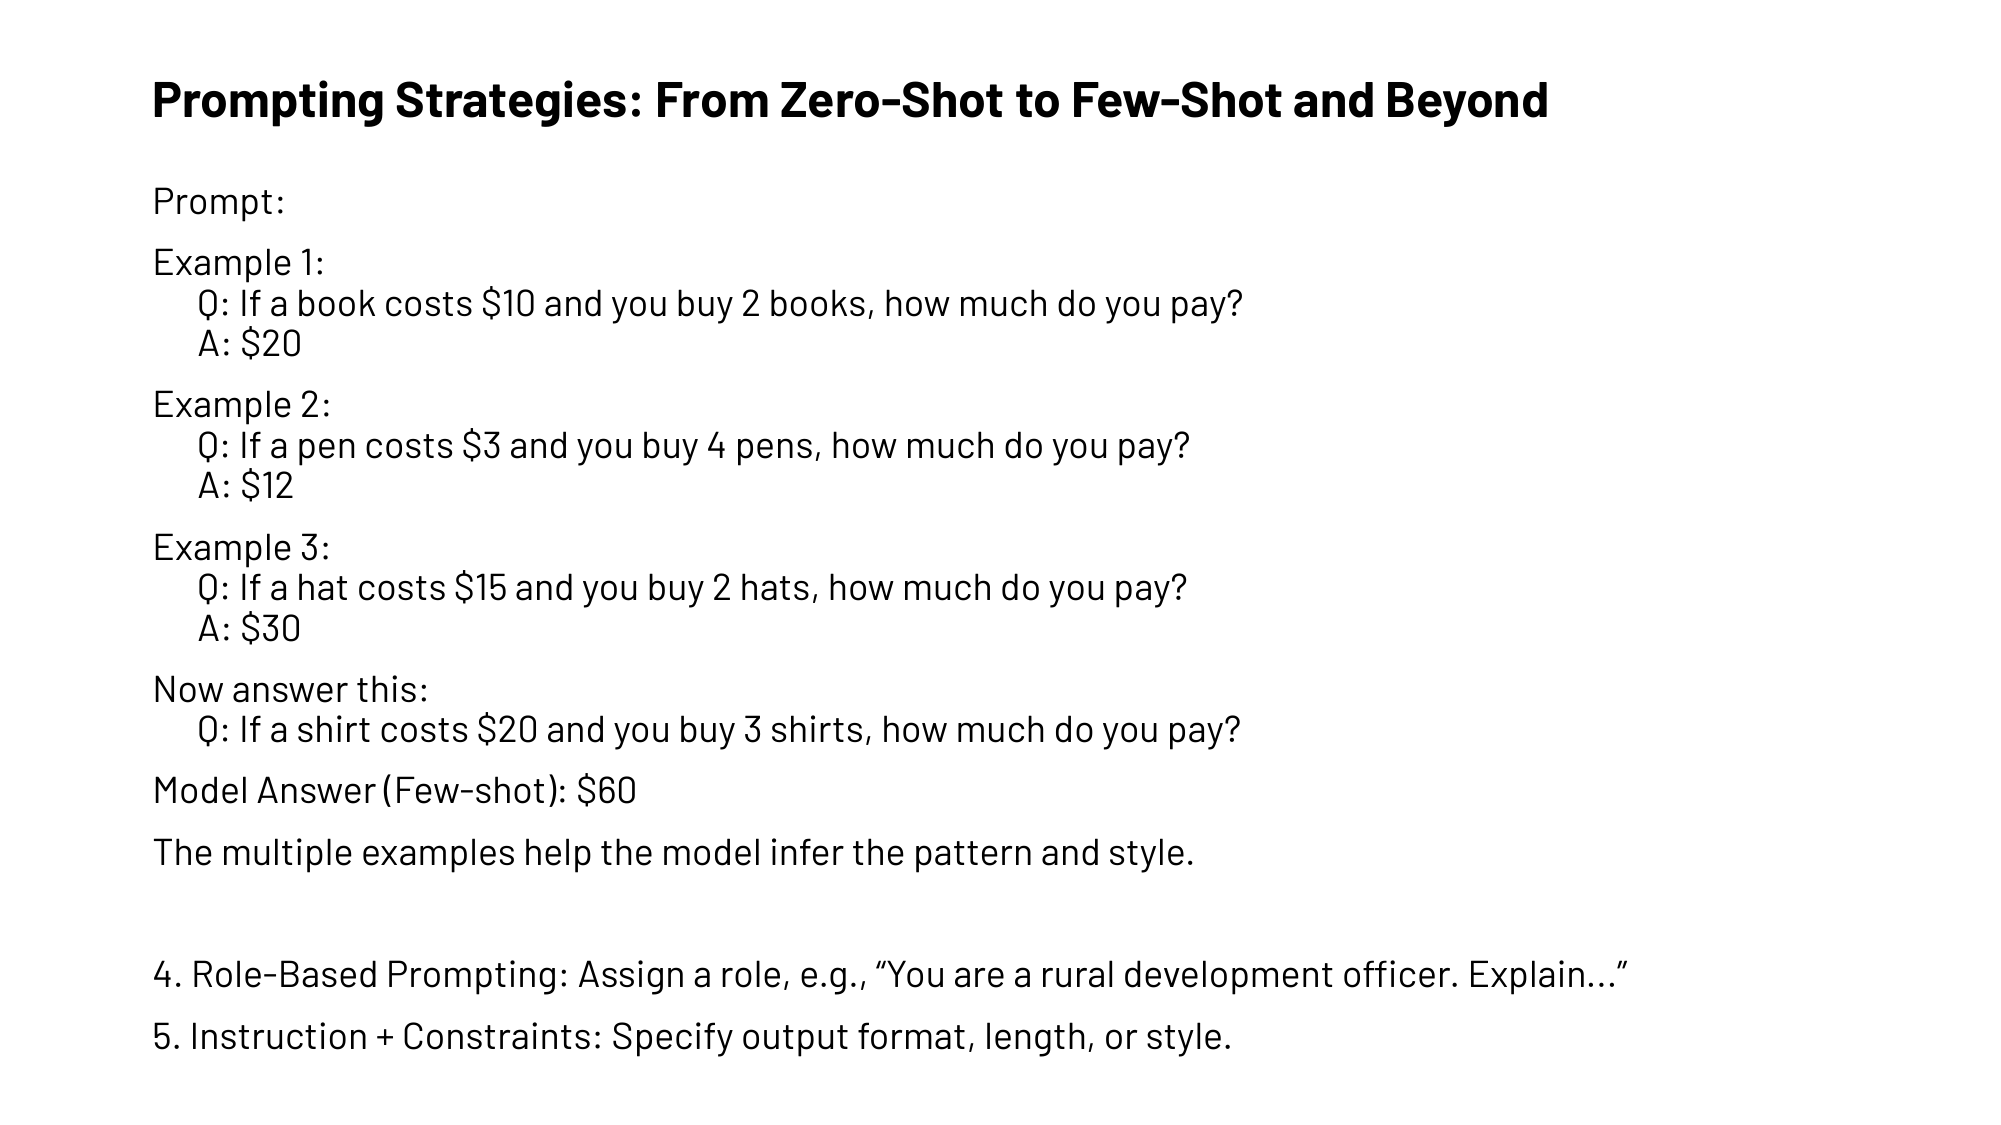

# Prompting Strategies: From Zero-Shot to Few-Shot and Beyond
Prompt:
Example 1:
 Q: If a book costs $10 and you buy 2 books, how much do you pay?
 A: $20
Example 2:
 Q: If a pen costs $3 and you buy 4 pens, how much do you pay?
 A: $12
Example 3:
 Q: If a hat costs $15 and you buy 2 hats, how much do you pay?
 A: $30
Now answer this:
 Q: If a shirt costs $20 and you buy 3 shirts, how much do you pay?
Model Answer (Few-shot): $60
The multiple examples help the model infer the pattern and style.

4. Role-Based Prompting: Assign a role, e.g., “You are a rural development officer. Explain...”
5. Instruction + Constraints: Specify output format, length, or style.